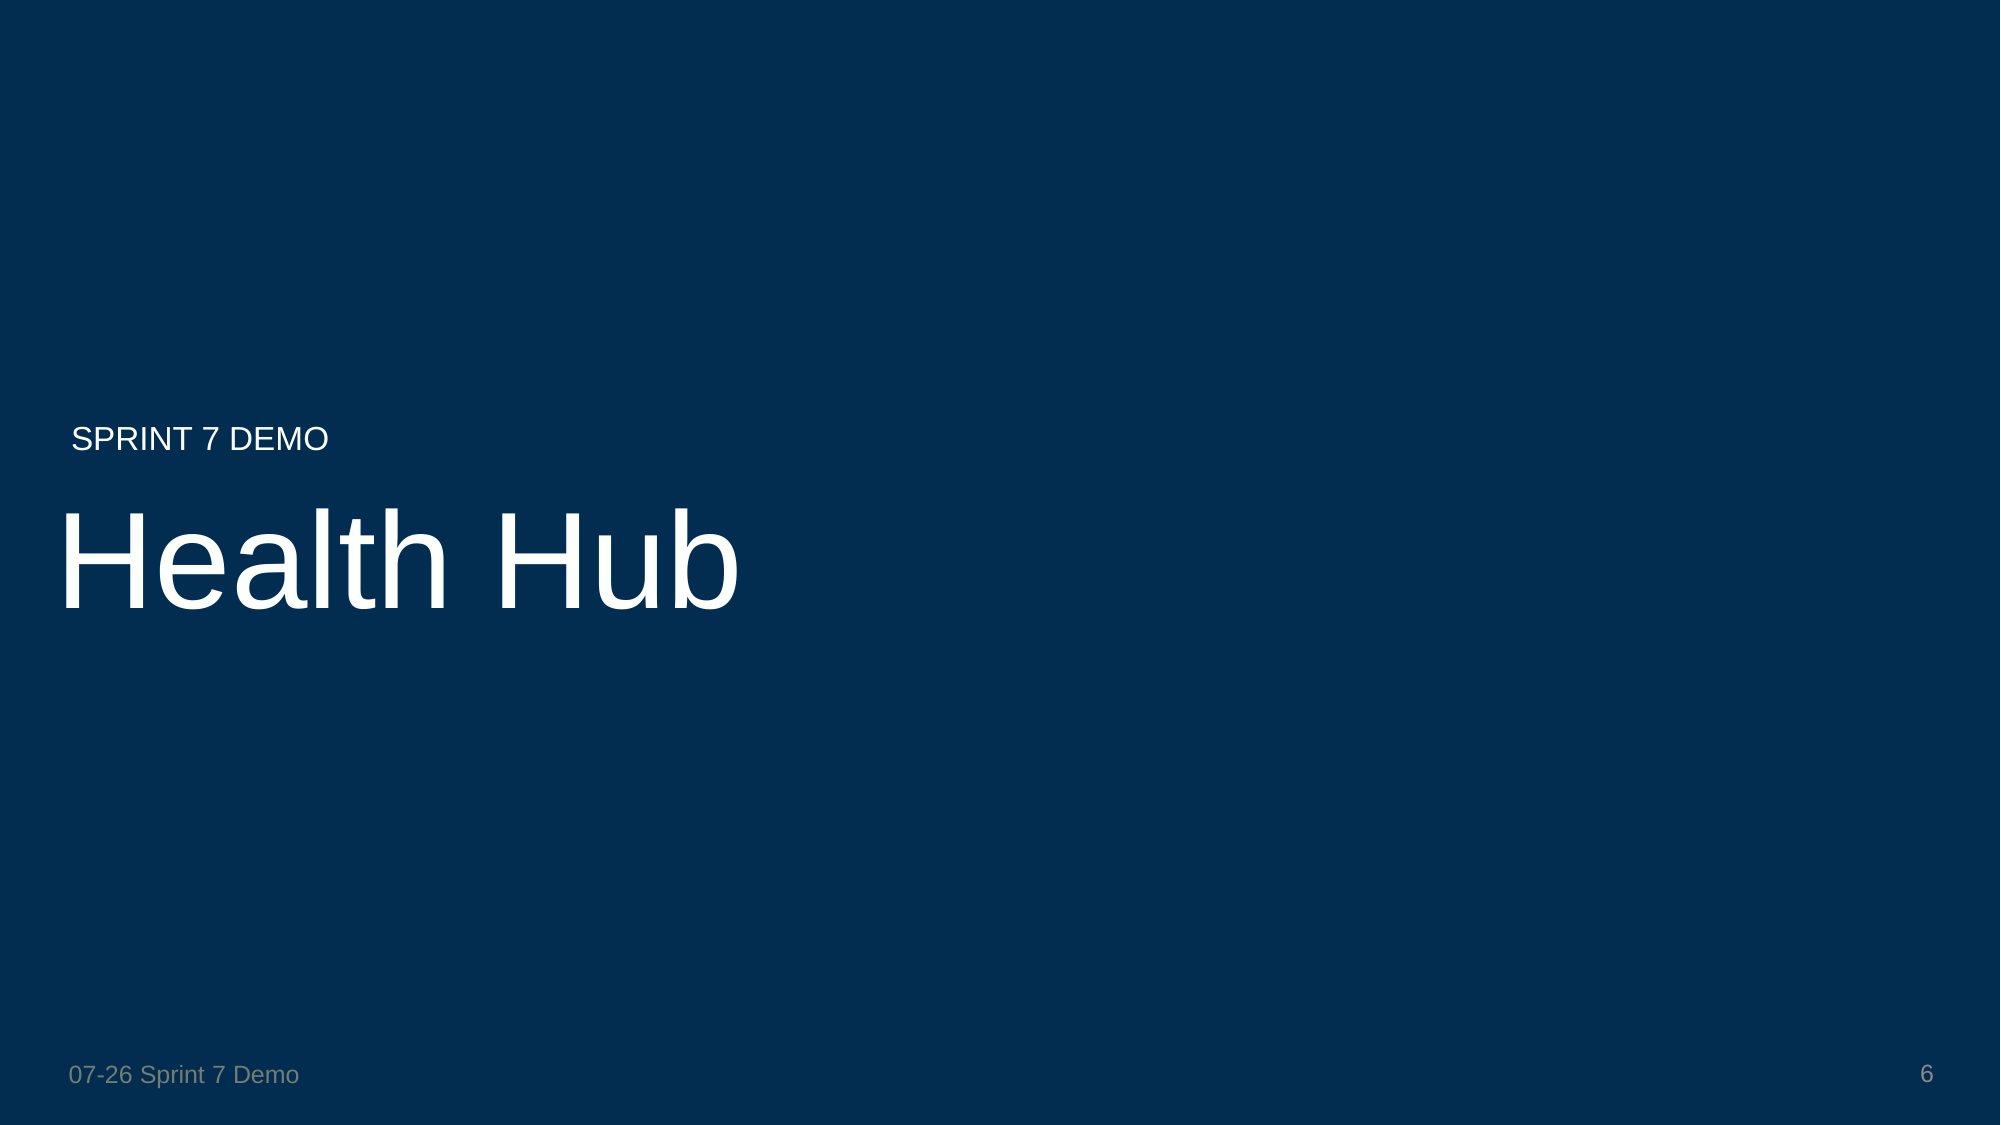

SPRINT 7 DEMO
# Health Hub
6
07-26 Sprint 7 Demo